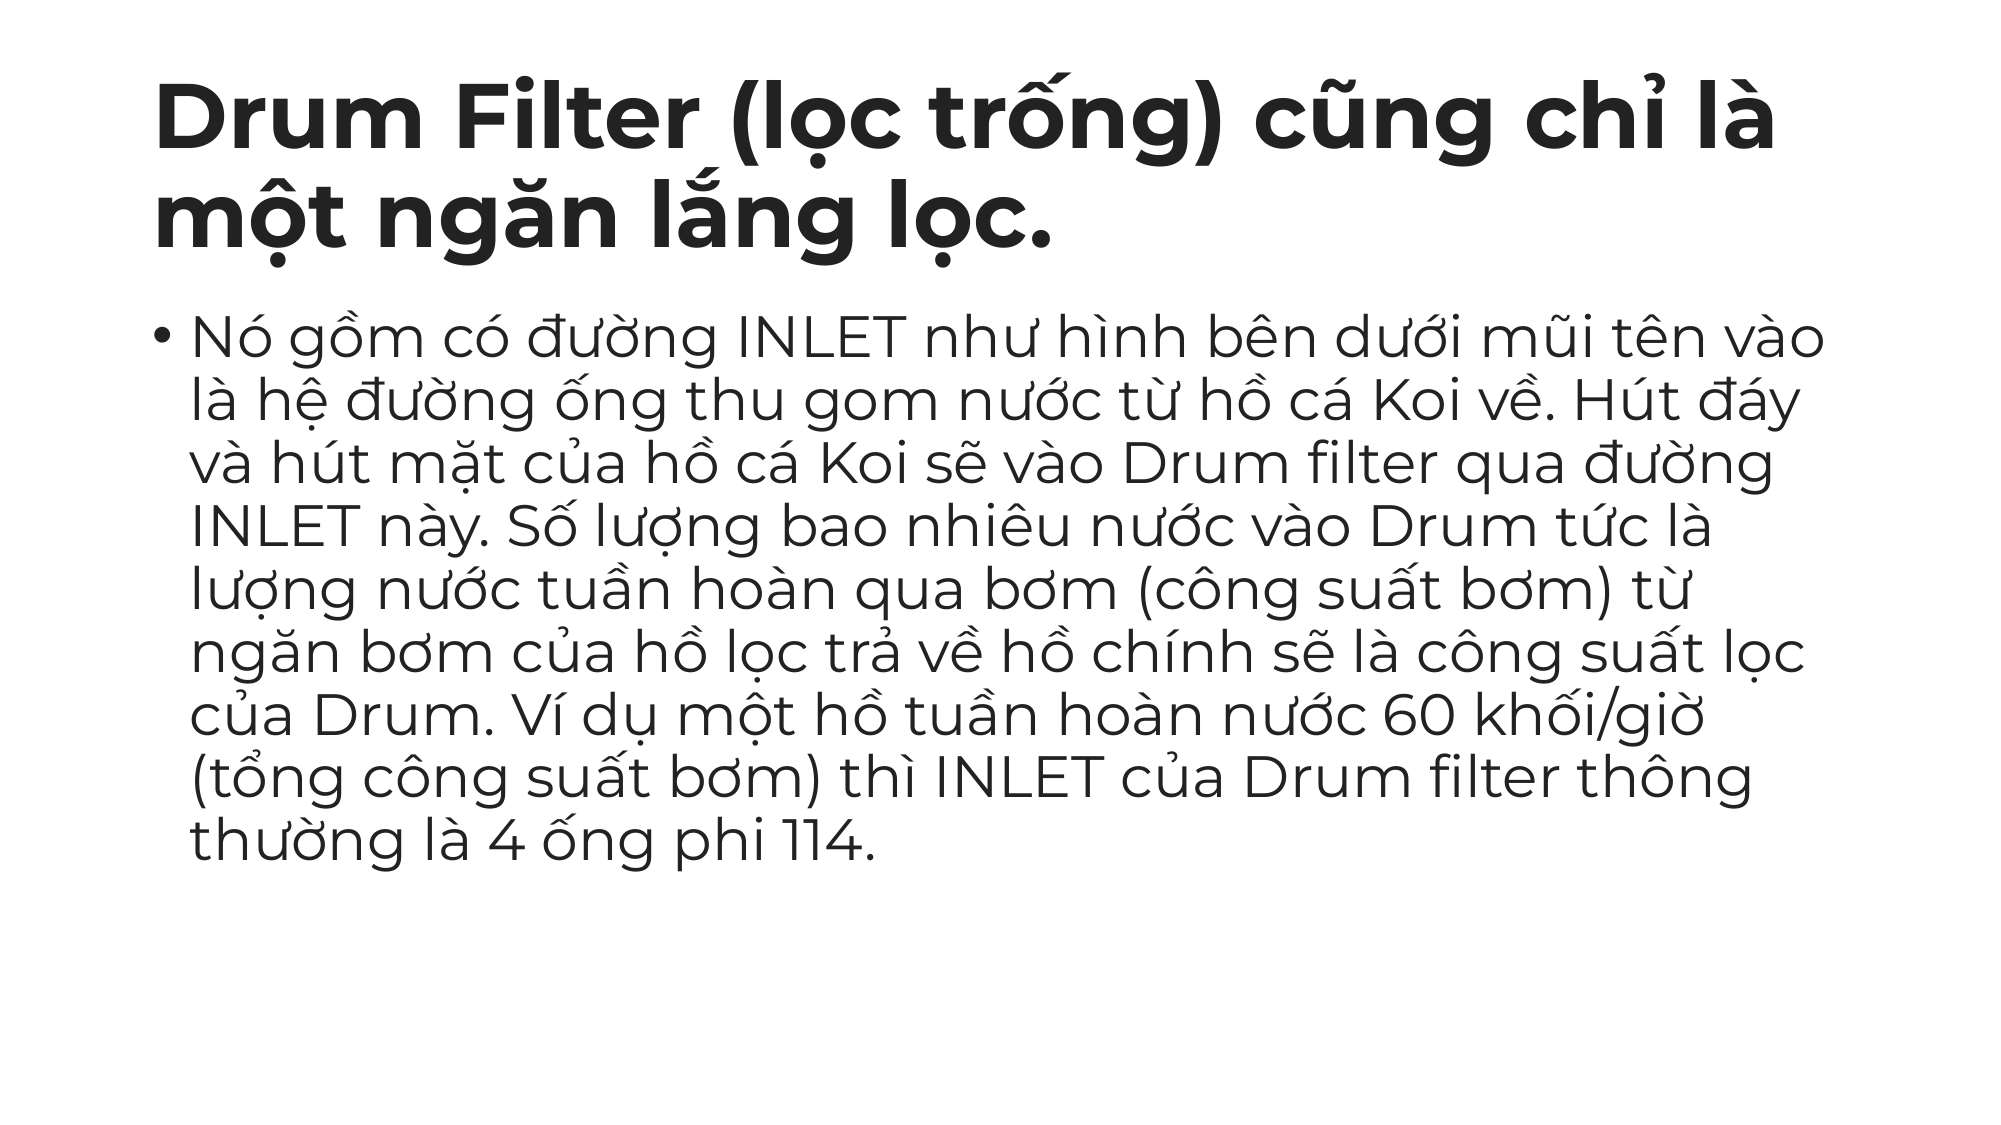

# Drum Filter (lọc trống) cũng chỉ là một ngăn lắng lọc.
Nó gồm có đường INLET như hình bên dưới mũi tên vào là hệ đường ống thu gom nước từ hồ cá Koi về. Hút đáy và hút mặt của hồ cá Koi sẽ vào Drum filter qua đường INLET này. Số lượng bao nhiêu nước vào Drum tức là lượng nước tuần hoàn qua bơm (công suất bơm) từ ngăn bơm của hồ lọc trả về hồ chính sẽ là công suất lọc của Drum. Ví dụ một hồ tuần hoàn nước 60 khối/giờ (tổng công suất bơm) thì INLET của Drum filter thông thường là 4 ống phi 114.